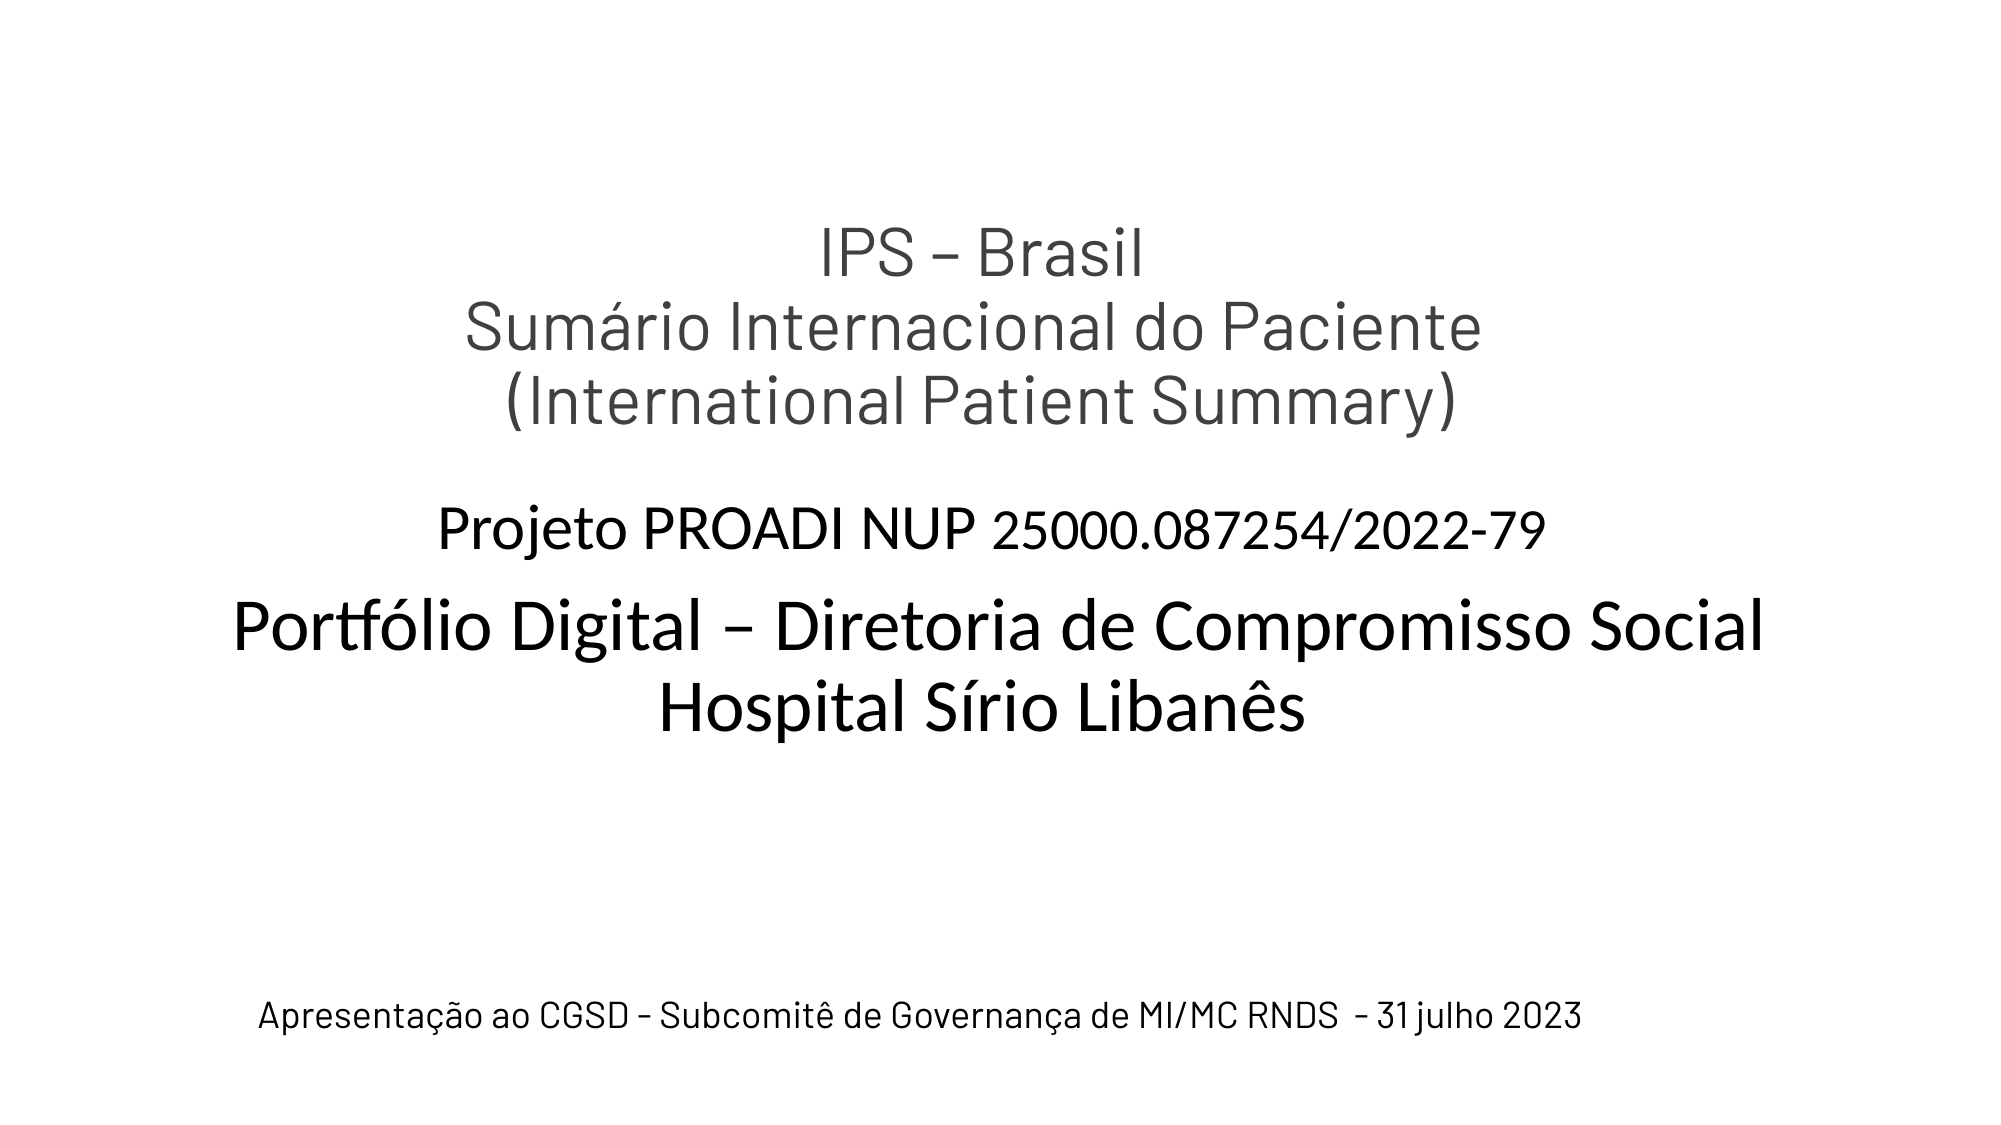

# IPS – Brasil Sumário Internacional do Paciente (International Patient Summary)
Projeto PROADI NUP 25000.087254/2022-79
Portfólio Digital – Diretoria de Compromisso Social Hospital Sírio Libanês

Apresentação ao CGSD - Subcomitê de Governança de MI/MC RNDS  - 31 julho 2023